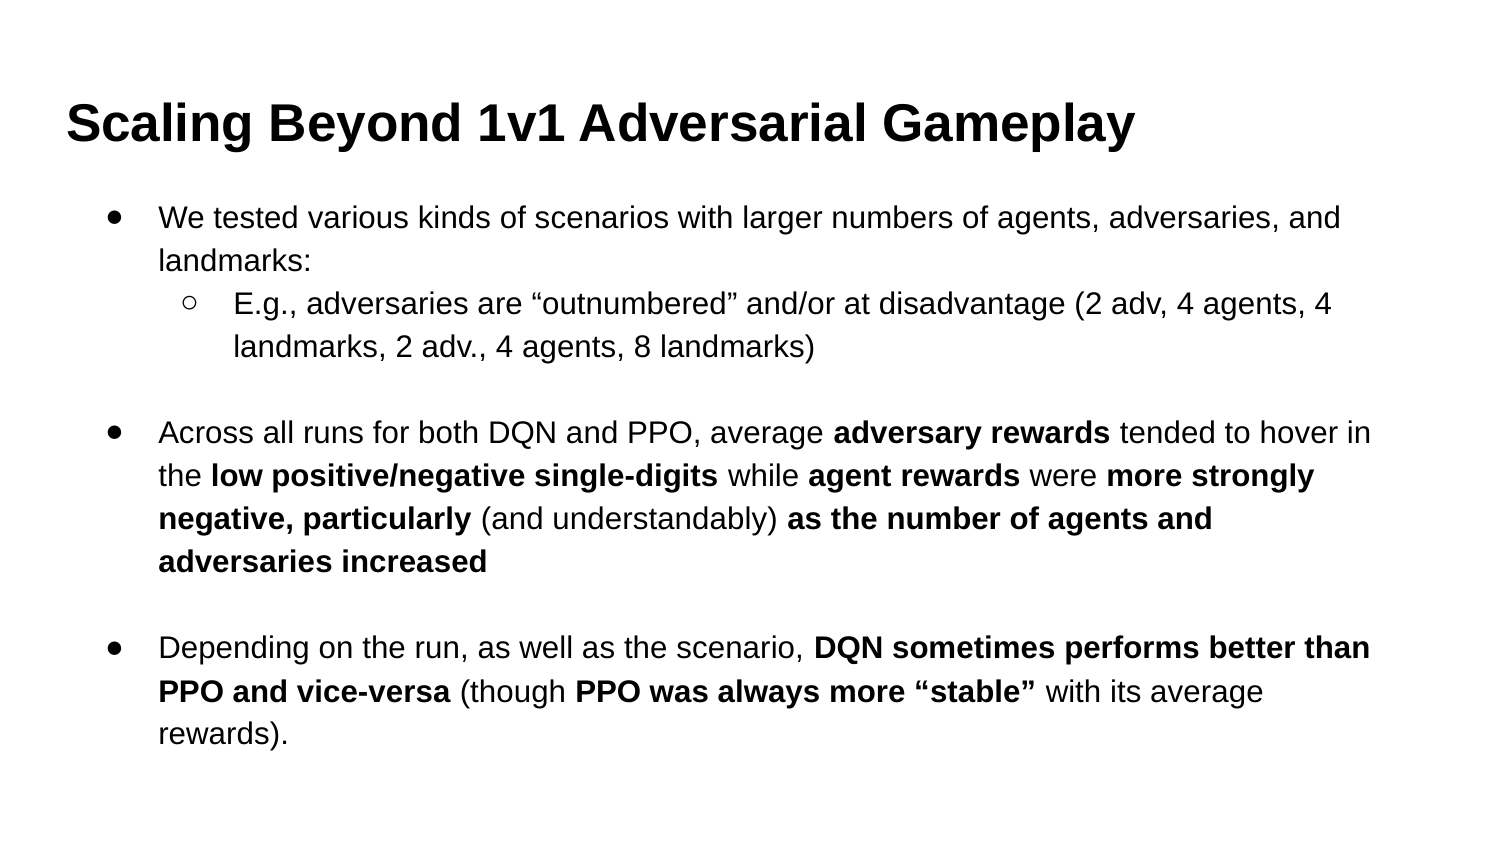

# Scaling Beyond 1v1 Adversarial Gameplay
We tested various kinds of scenarios with larger numbers of agents, adversaries, and landmarks:
E.g., adversaries are “outnumbered” and/or at disadvantage (2 adv, 4 agents, 4 landmarks, 2 adv., 4 agents, 8 landmarks)
Across all runs for both DQN and PPO, average adversary rewards tended to hover in the low positive/negative single-digits while agent rewards were more strongly negative, particularly (and understandably) as the number of agents and adversaries increased
Depending on the run, as well as the scenario, DQN sometimes performs better than PPO and vice-versa (though PPO was always more “stable” with its average rewards).